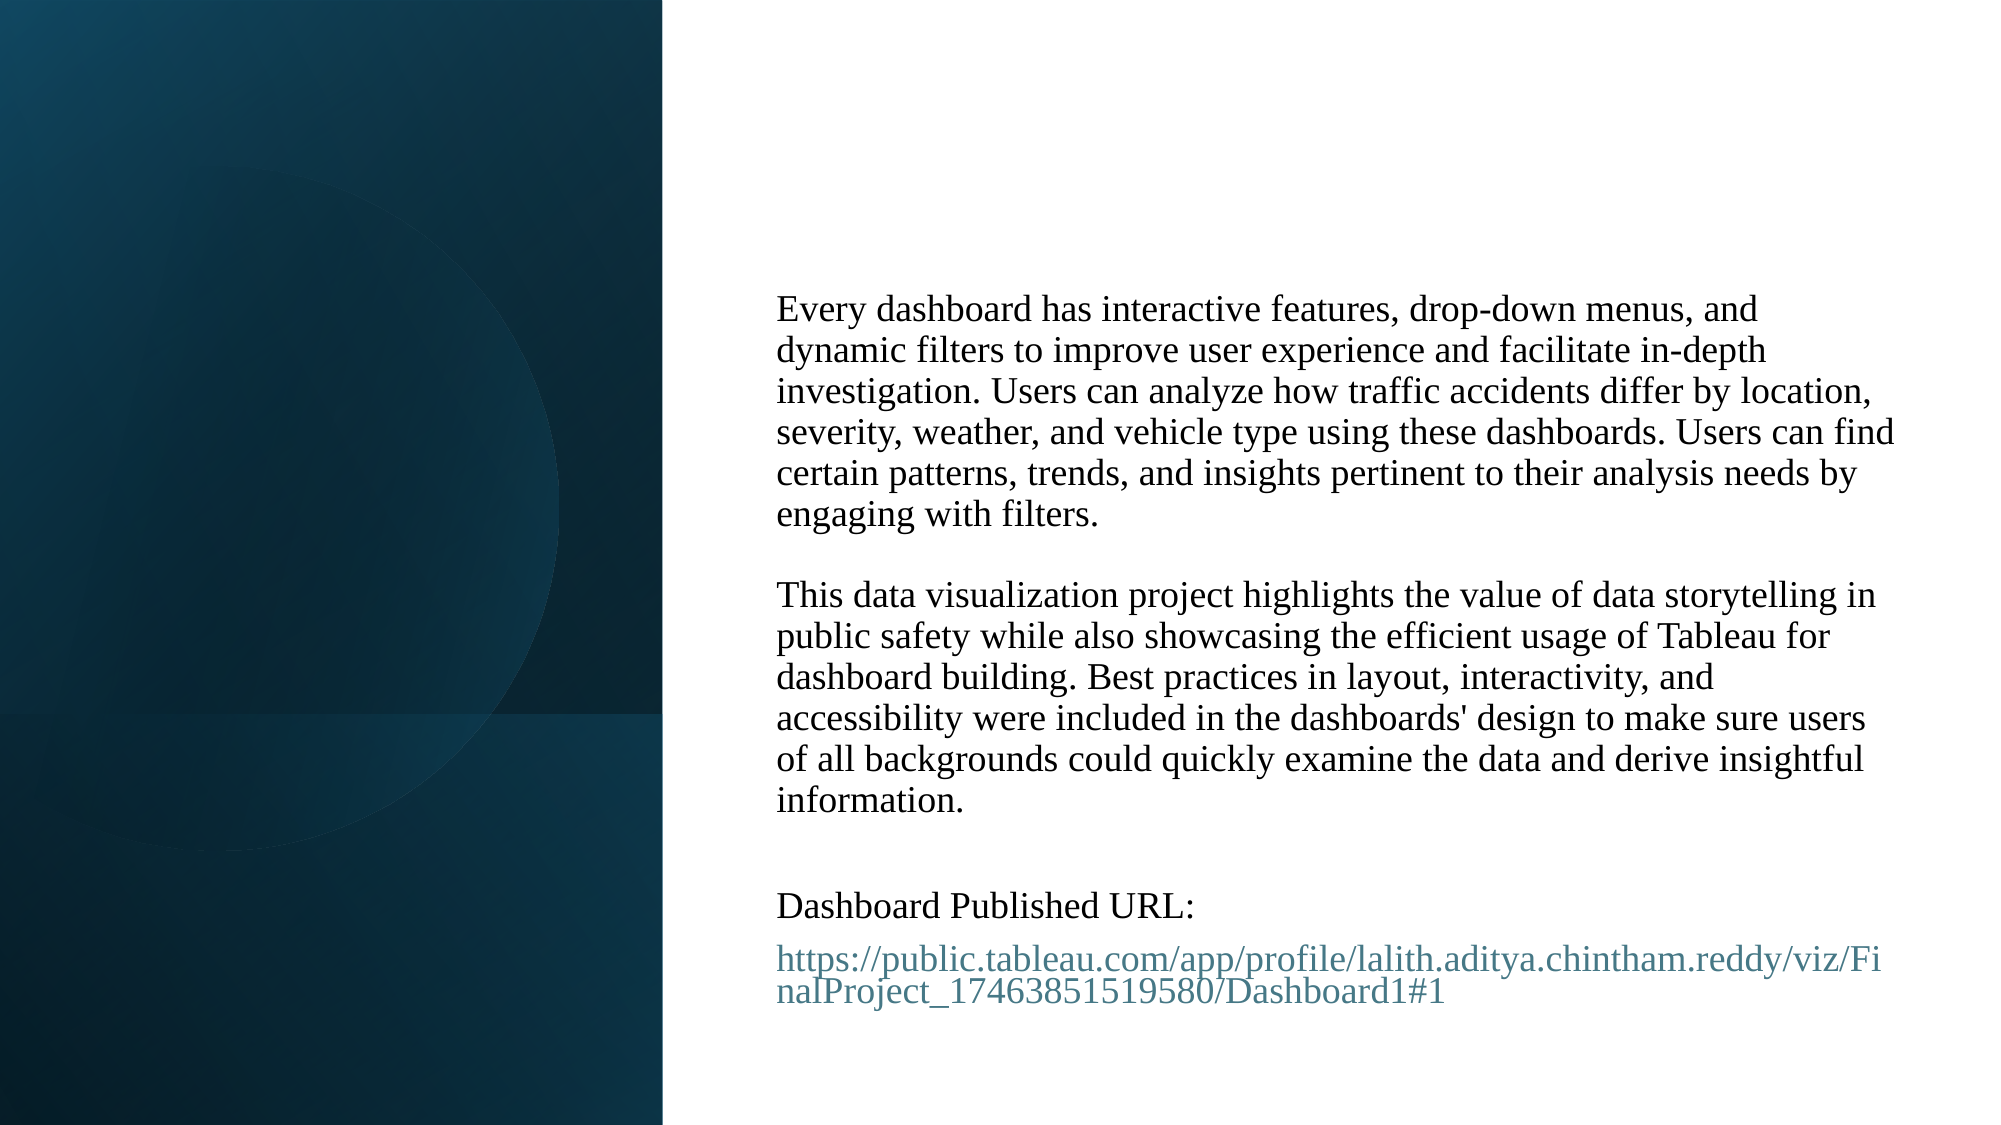

Every dashboard has interactive features, drop-down menus, and dynamic filters to improve user experience and facilitate in-depth investigation. Users can analyze how traffic accidents differ by location, severity, weather, and vehicle type using these dashboards. Users can find certain patterns, trends, and insights pertinent to their analysis needs by engaging with filters.
This data visualization project highlights the value of data storytelling in public safety while also showcasing the efficient usage of Tableau for dashboard building. Best practices in layout, interactivity, and accessibility were included in the dashboards' design to make sure users of all backgrounds could quickly examine the data and derive insightful information.

Dashboard Published URL:
https://public.tableau.com/app/profile/lalith.aditya.chintham.reddy/viz/FinalProject_17463851519580/Dashboard1#1